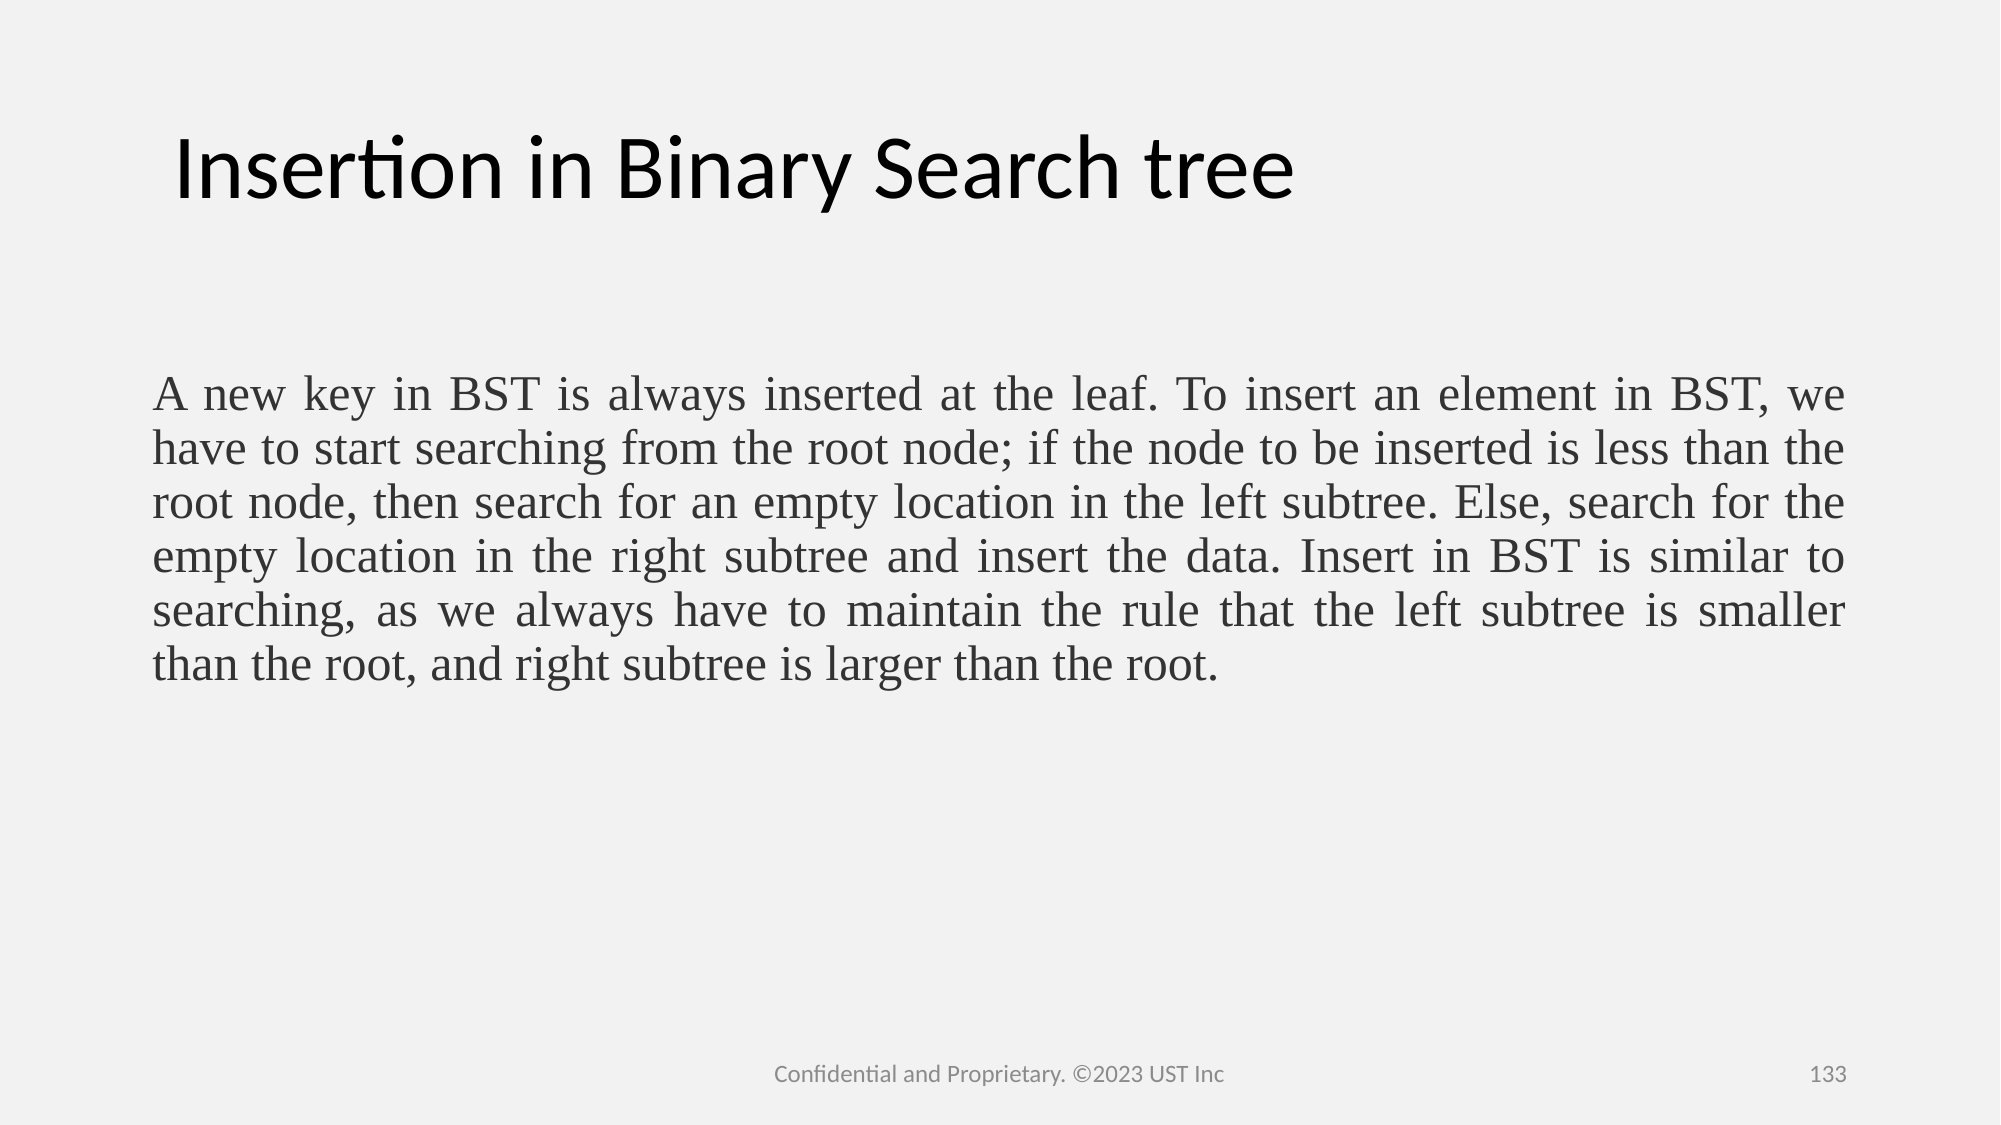

# Insertion in Binary Search tree

A new key in BST is always inserted at the leaf. To insert an element in BST, we have to start searching from the root node; if the node to be inserted is less than the root node, then search for an empty location in the left subtree. Else, search for the empty location in the right subtree and insert the data. Insert in BST is similar to searching, as we always have to maintain the rule that the left subtree is smaller than the root, and right subtree is larger than the root.

Confidential and Proprietary. ©2023 UST Inc
133